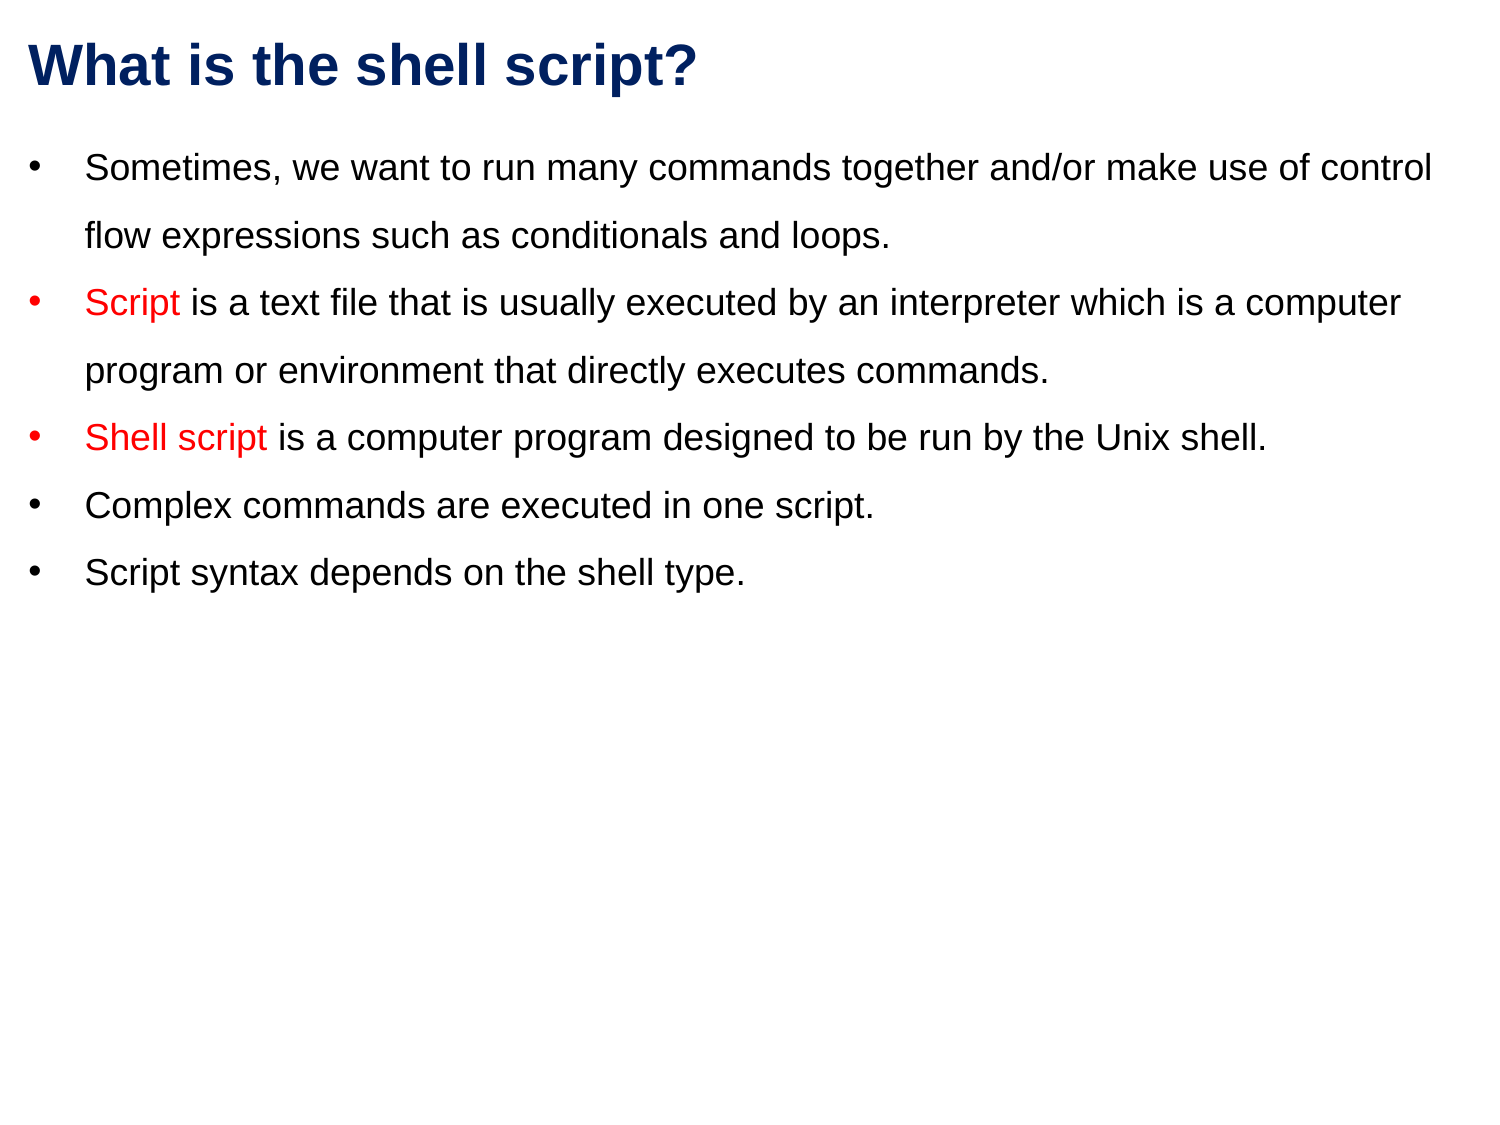

What is the shell script?
Sometimes, we want to run many commands together and/or make use of control flow expressions such as conditionals and loops.
Script is a text file that is usually executed by an interpreter which is a computer program or environment that directly executes commands.
Shell script is a computer program designed to be run by the Unix shell.
Complex commands are executed in one script.
Script syntax depends on the shell type.